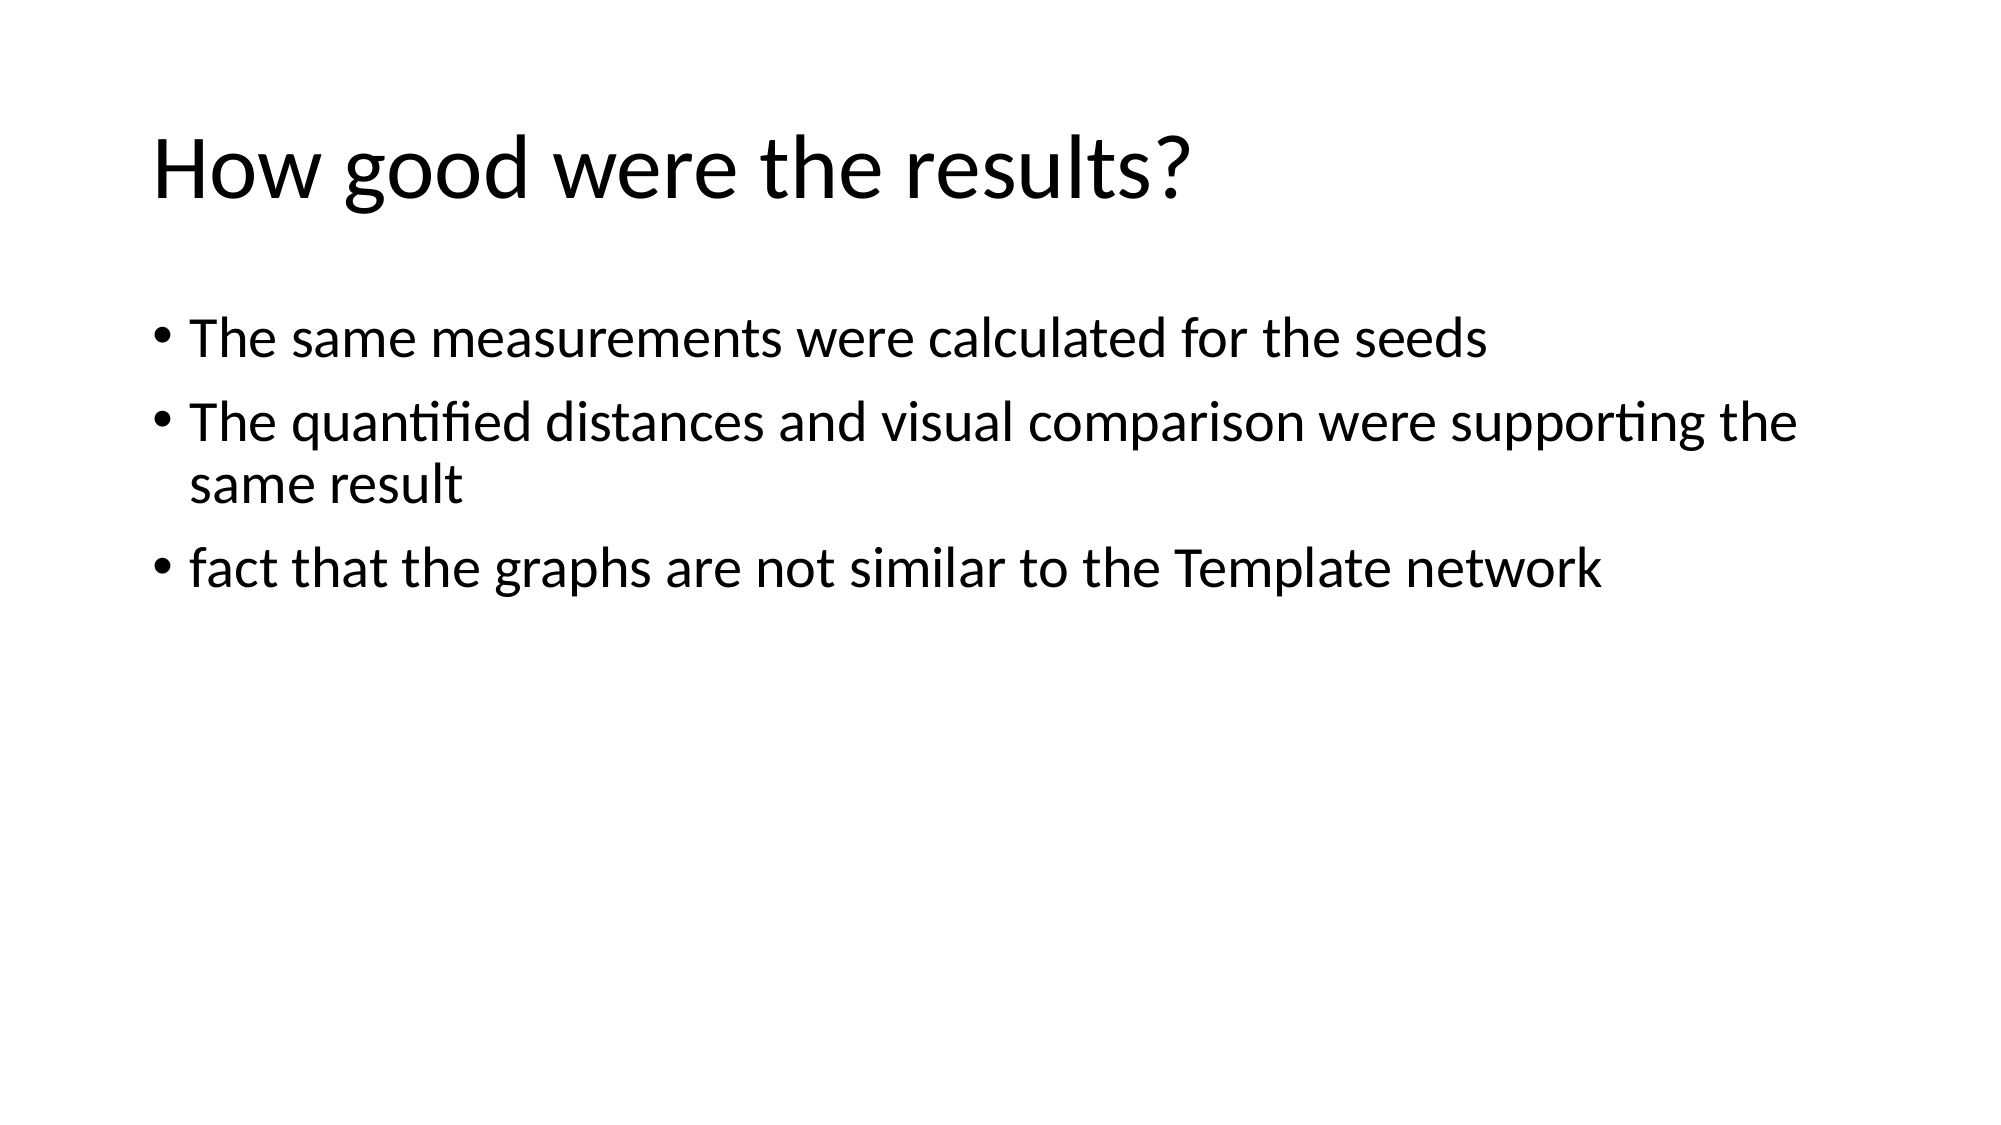

# How good were the results?
The same measurements were calculated for the seeds
The quantified distances and visual comparison were supporting the same result
fact that the graphs are not similar to the Template network